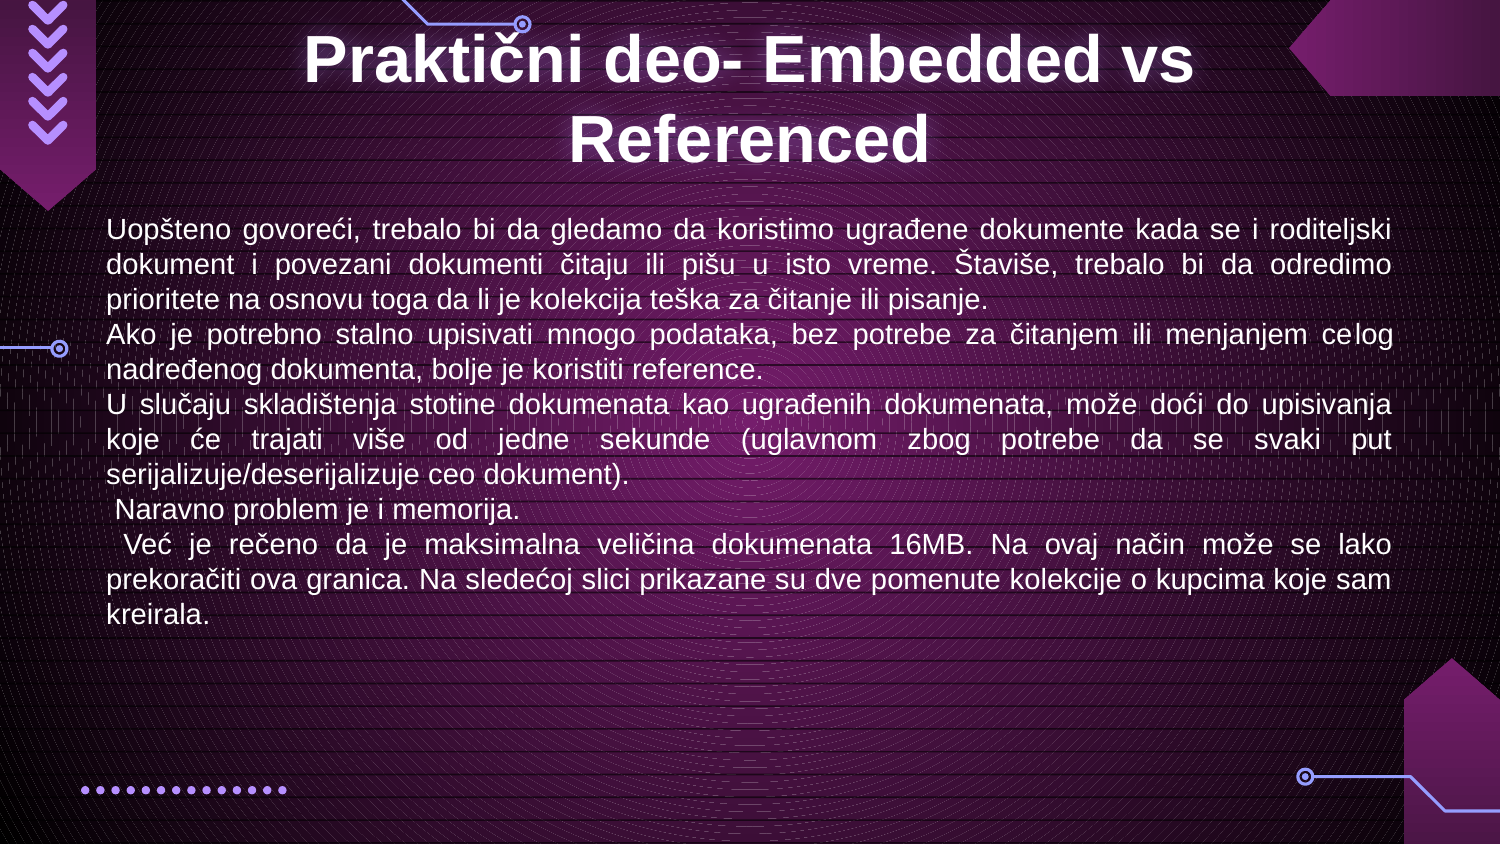

# Praktični deo- Embedded vs Referenced
Uopšteno govoreći, trebalo bi da gledamo da koristimo ugrađene dokumente kada se i roditeljski dokument i povezani dokumenti čitaju ili pišu u isto vreme. Štaviše, trebalo bi da odredimo prioritete na osnovu toga da li je kolekcija teška za čitanje ili pisanje.
Ako je potrebno stalno upisivati mnogo podataka, bez potrebe za čitanjem ili menjanjem celog nadređenog dokumenta, bolje je koristiti reference.
U slučaju skladištenja stotine dokumenata kao ugrađenih dokumenata, može doći do upisivanja koje će trajati više od jedne sekunde (uglavnom zbog potrebe da se svaki put serijalizuje/deserijalizuje ceo dokument).
 Naravno problem je i memorija.
 Već je rečeno da je maksimalna veličina dokumenata 16MB. Na ovaj način može se lako prekoračiti ova granica. Na sledećoj slici prikazane su dve pomenute kolekcije o kupcima koje sam kreirala.